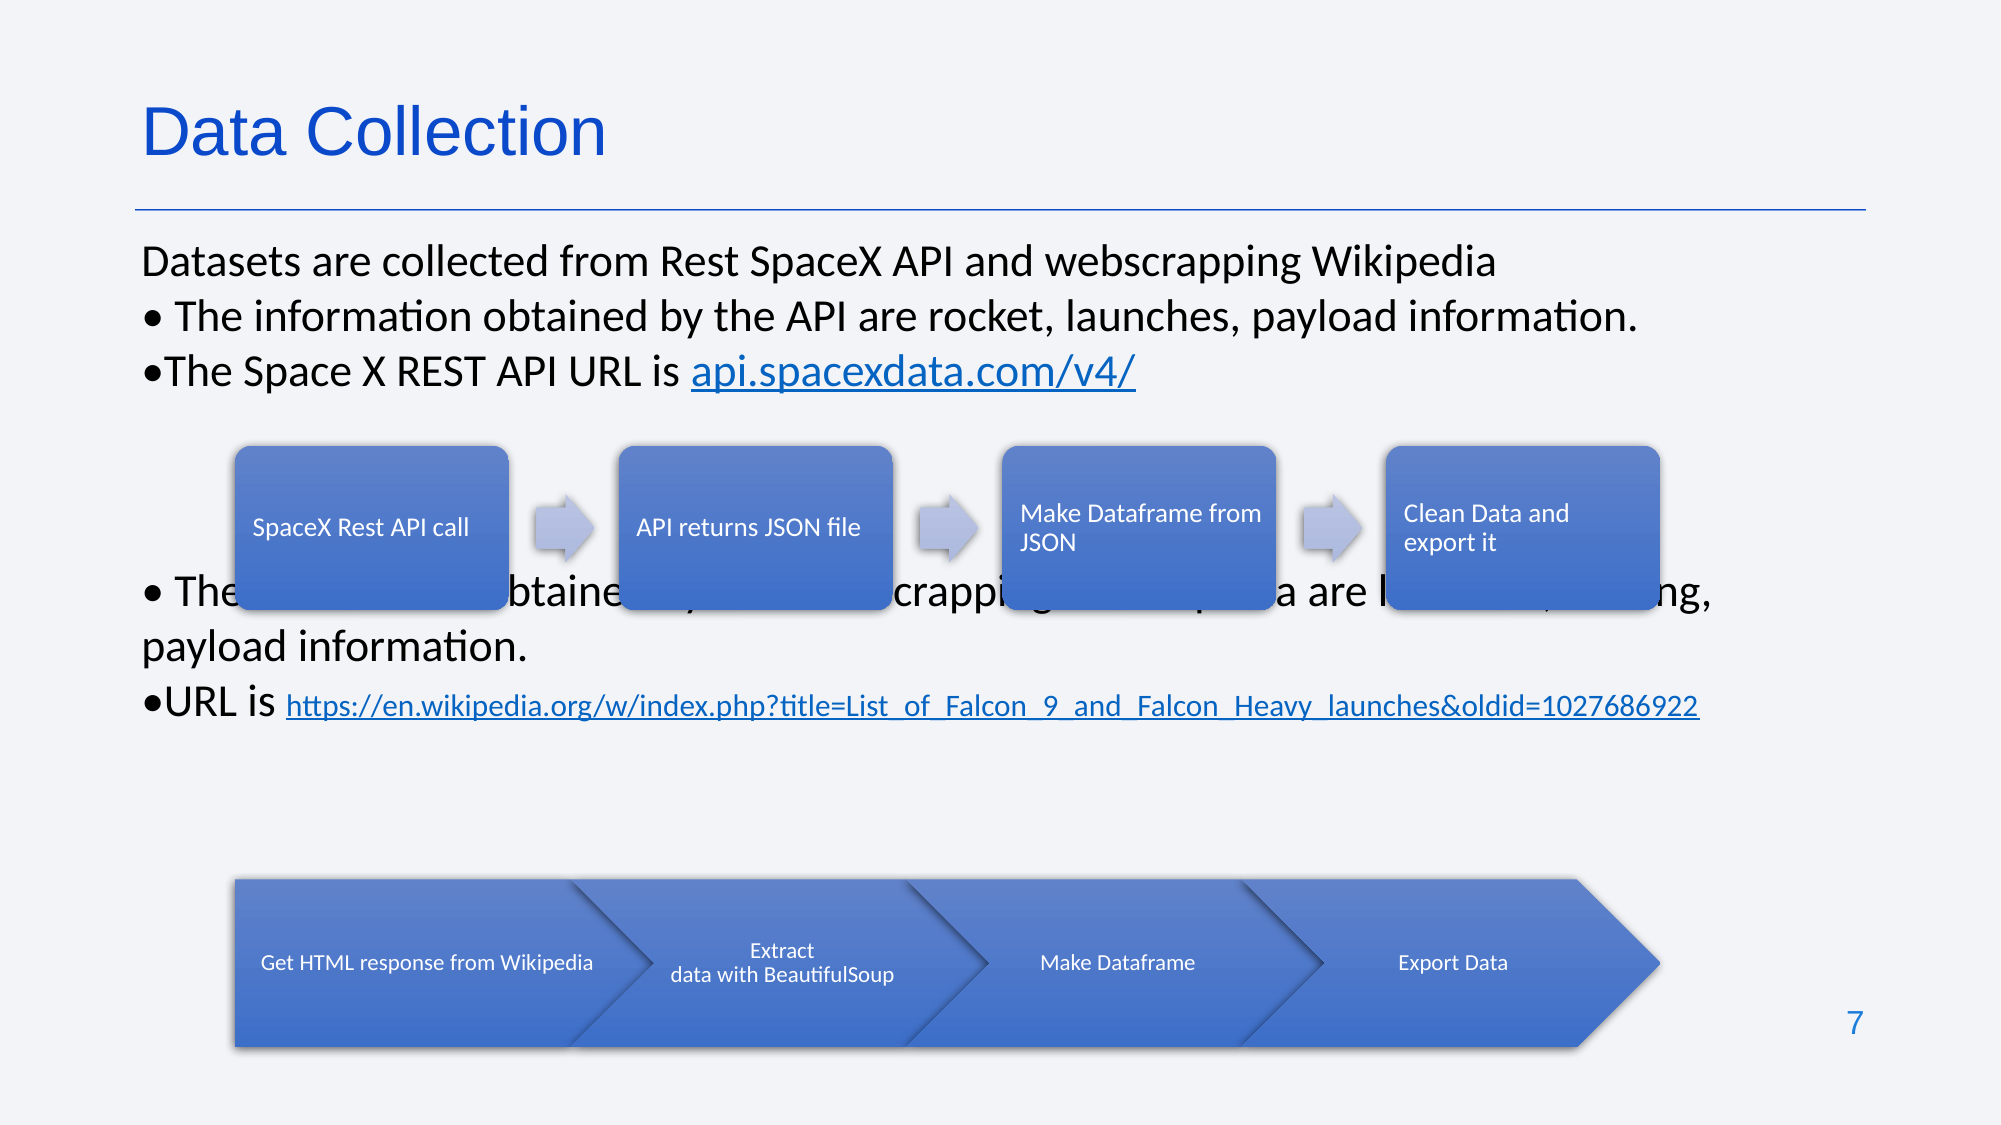

Data Collection
Datasets are collected from Rest SpaceX API and webscrapping Wikipedia
• The information obtained by the API are rocket, launches, payload information.
•The Space X REST API URL is api.spacexdata.com/v4/

• The information obtained by the web scrapping of Wikipedia are launches, landing,
payload information.
•URL is https://en.wikipedia.org/w/index.php?title=List_of_Falcon_9_and_Falcon_Heavy_launches&oldid=1027686922
SpaceX Rest API call

API returns JSON file

Make Dataframe from JSON

Clean Data and export it
Get HTML response from Wikipedia
Extract data with BeautifulSoup
Make Dataframe
Export Data
7